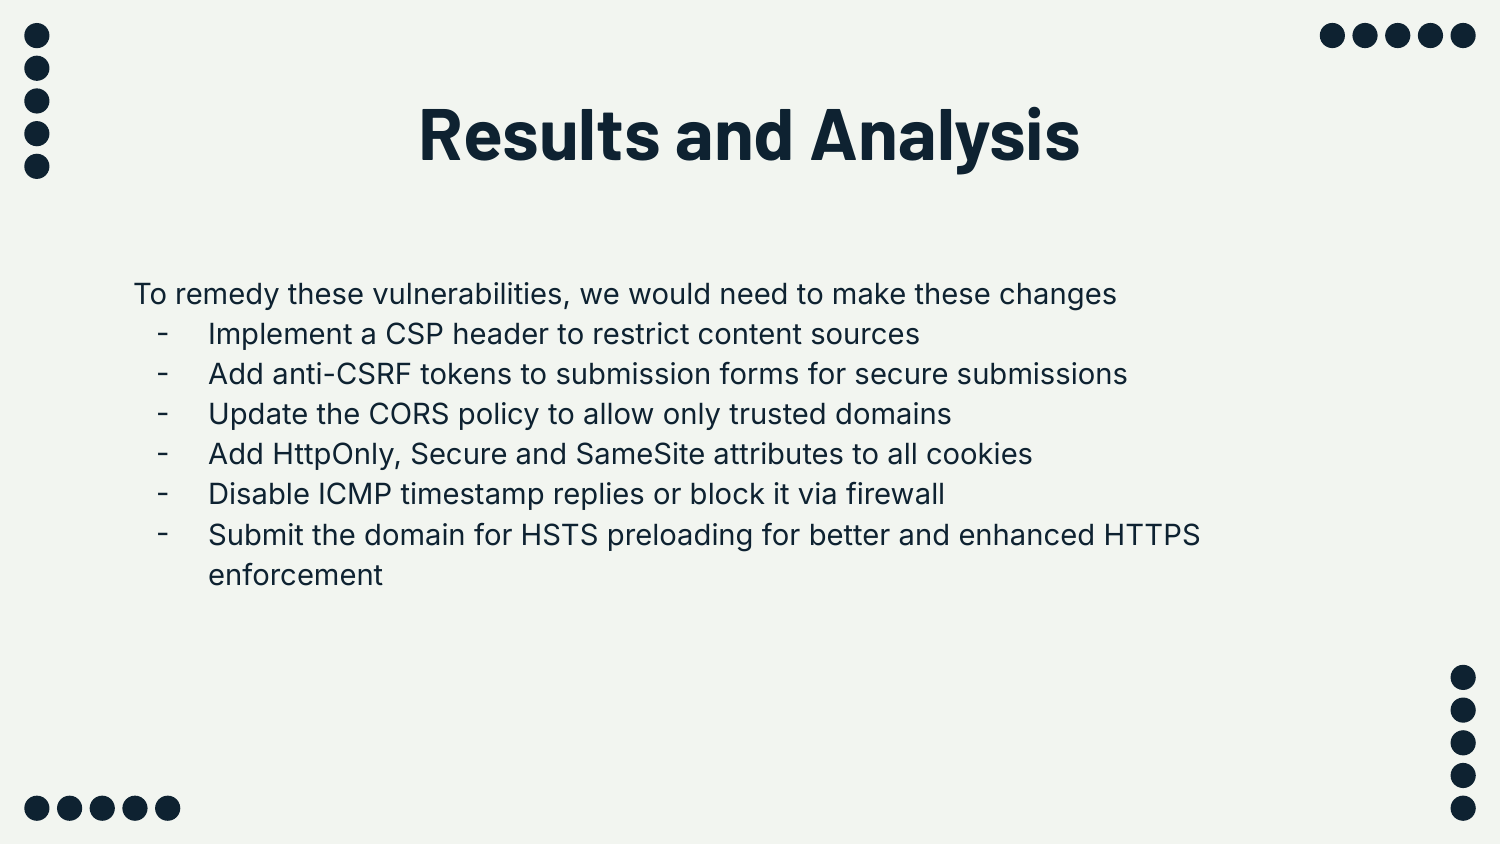

# Results and Analysis
To remedy these vulnerabilities, we would need to make these changes
Implement a CSP header to restrict content sources
Add anti-CSRF tokens to submission forms for secure submissions
Update the CORS policy to allow only trusted domains
Add HttpOnly, Secure and SameSite attributes to all cookies
Disable ICMP timestamp replies or block it via firewall
Submit the domain for HSTS preloading for better and enhanced HTTPS enforcement